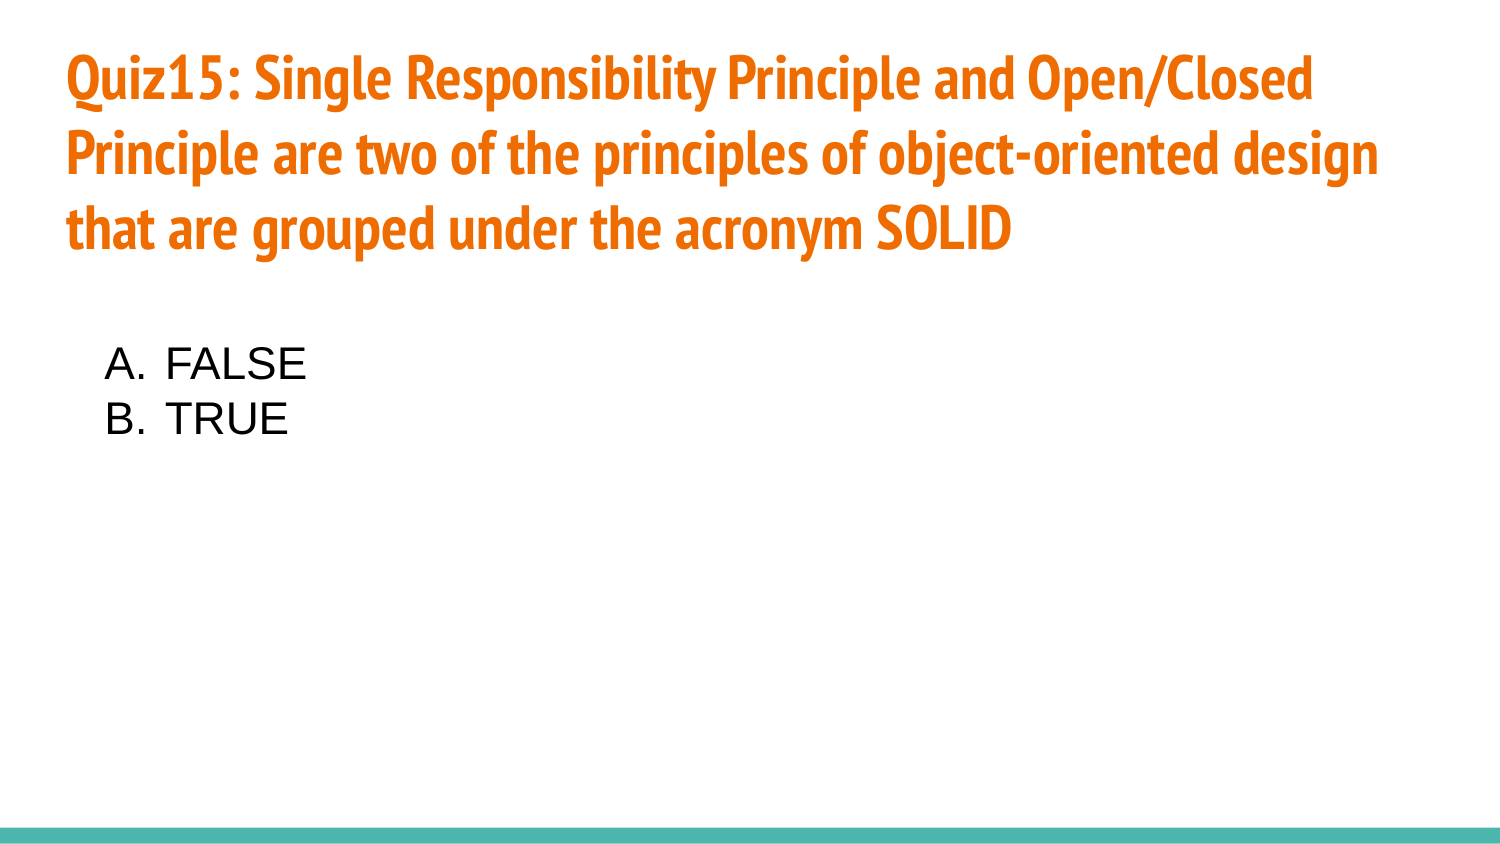

# Quiz15: Single Responsibility Principle and Open/Closed Principle are two of the principles of object-oriented design that are grouped under the acronym SOLID

FALSE
TRUE